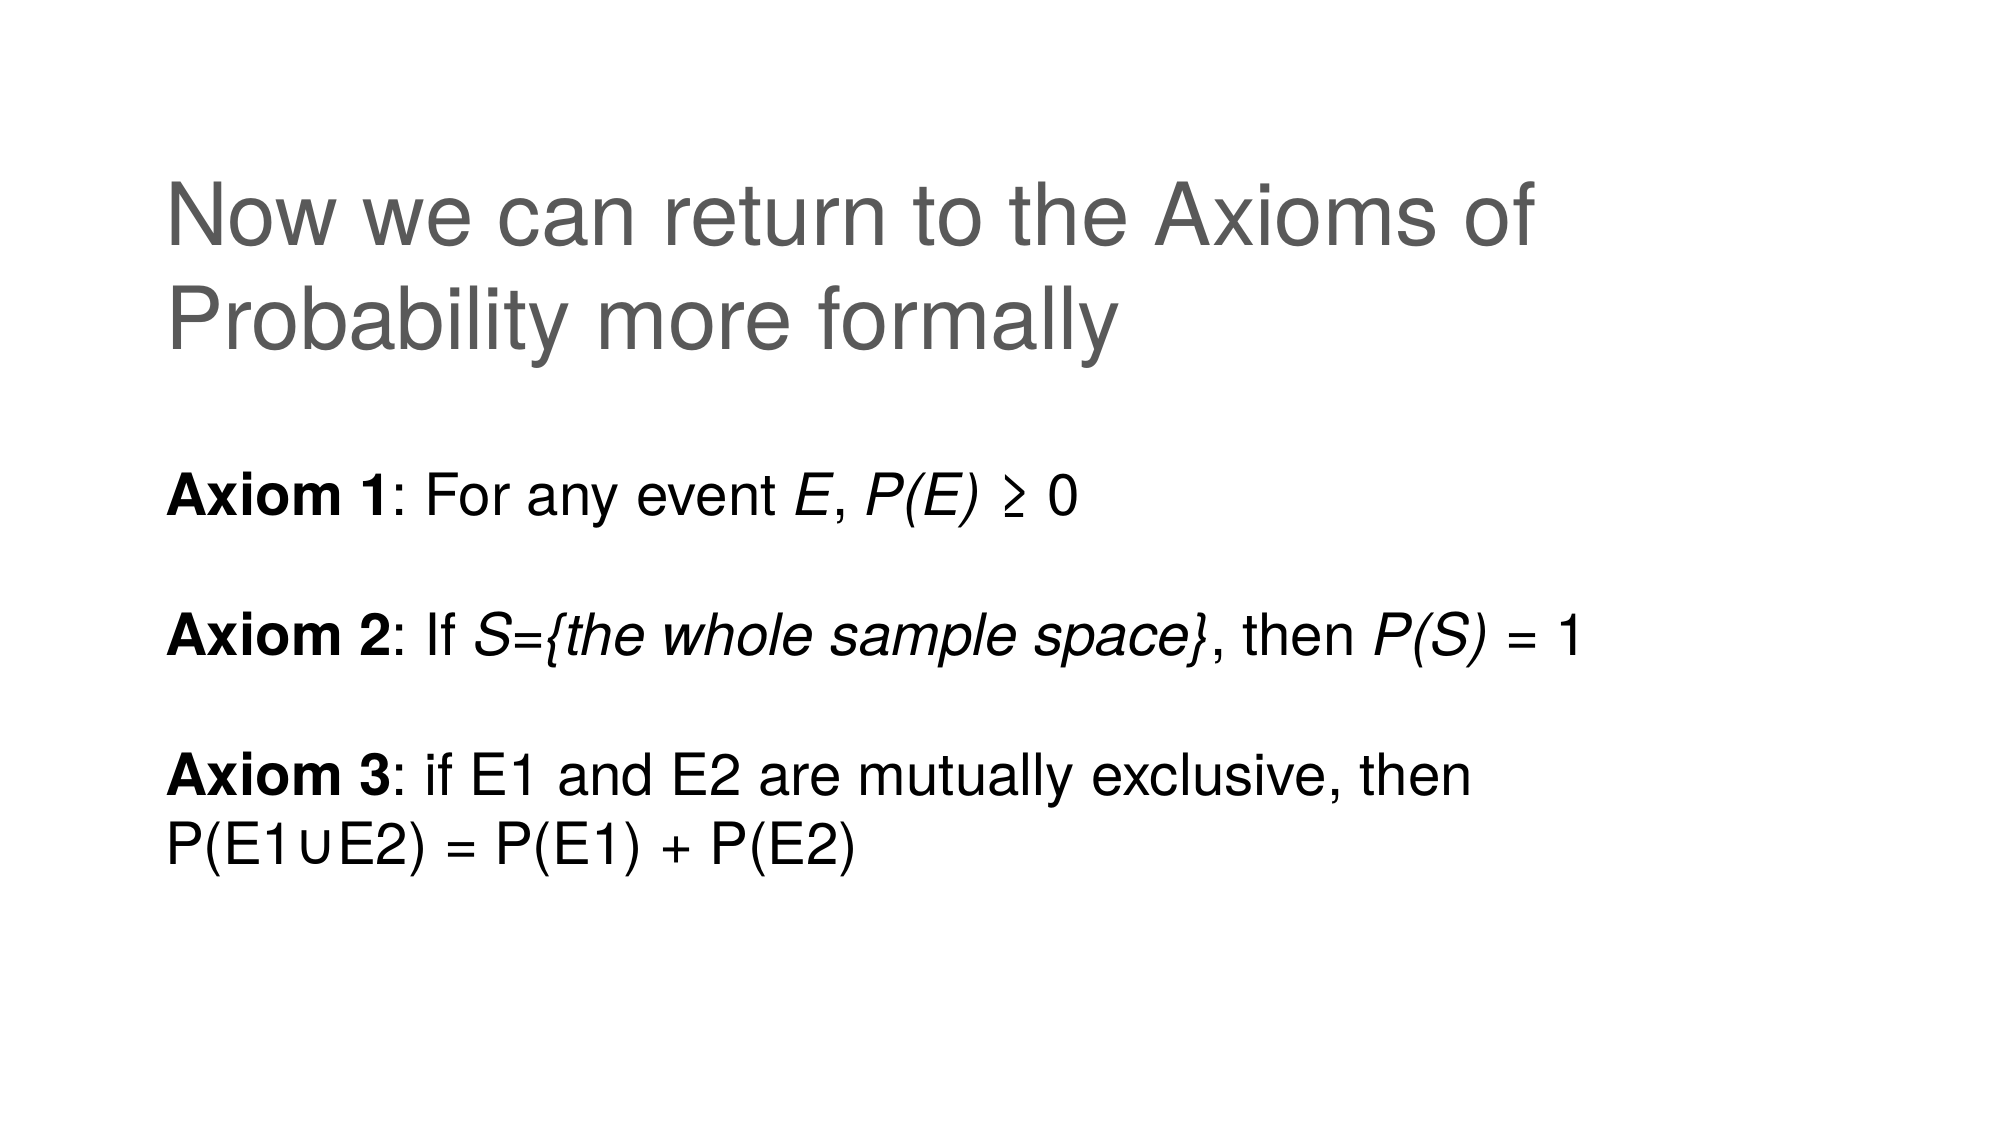

# Now we can return to the Axioms of Probability more formally
Axiom 1: For any event E, P(E) ≥ 0

Axiom 2: If S={the whole sample space}, then P(S) = 1

Axiom 3: if E1 and E2 are mutually exclusive, then
P(E1∪E2) = P(E1) + P(E2)